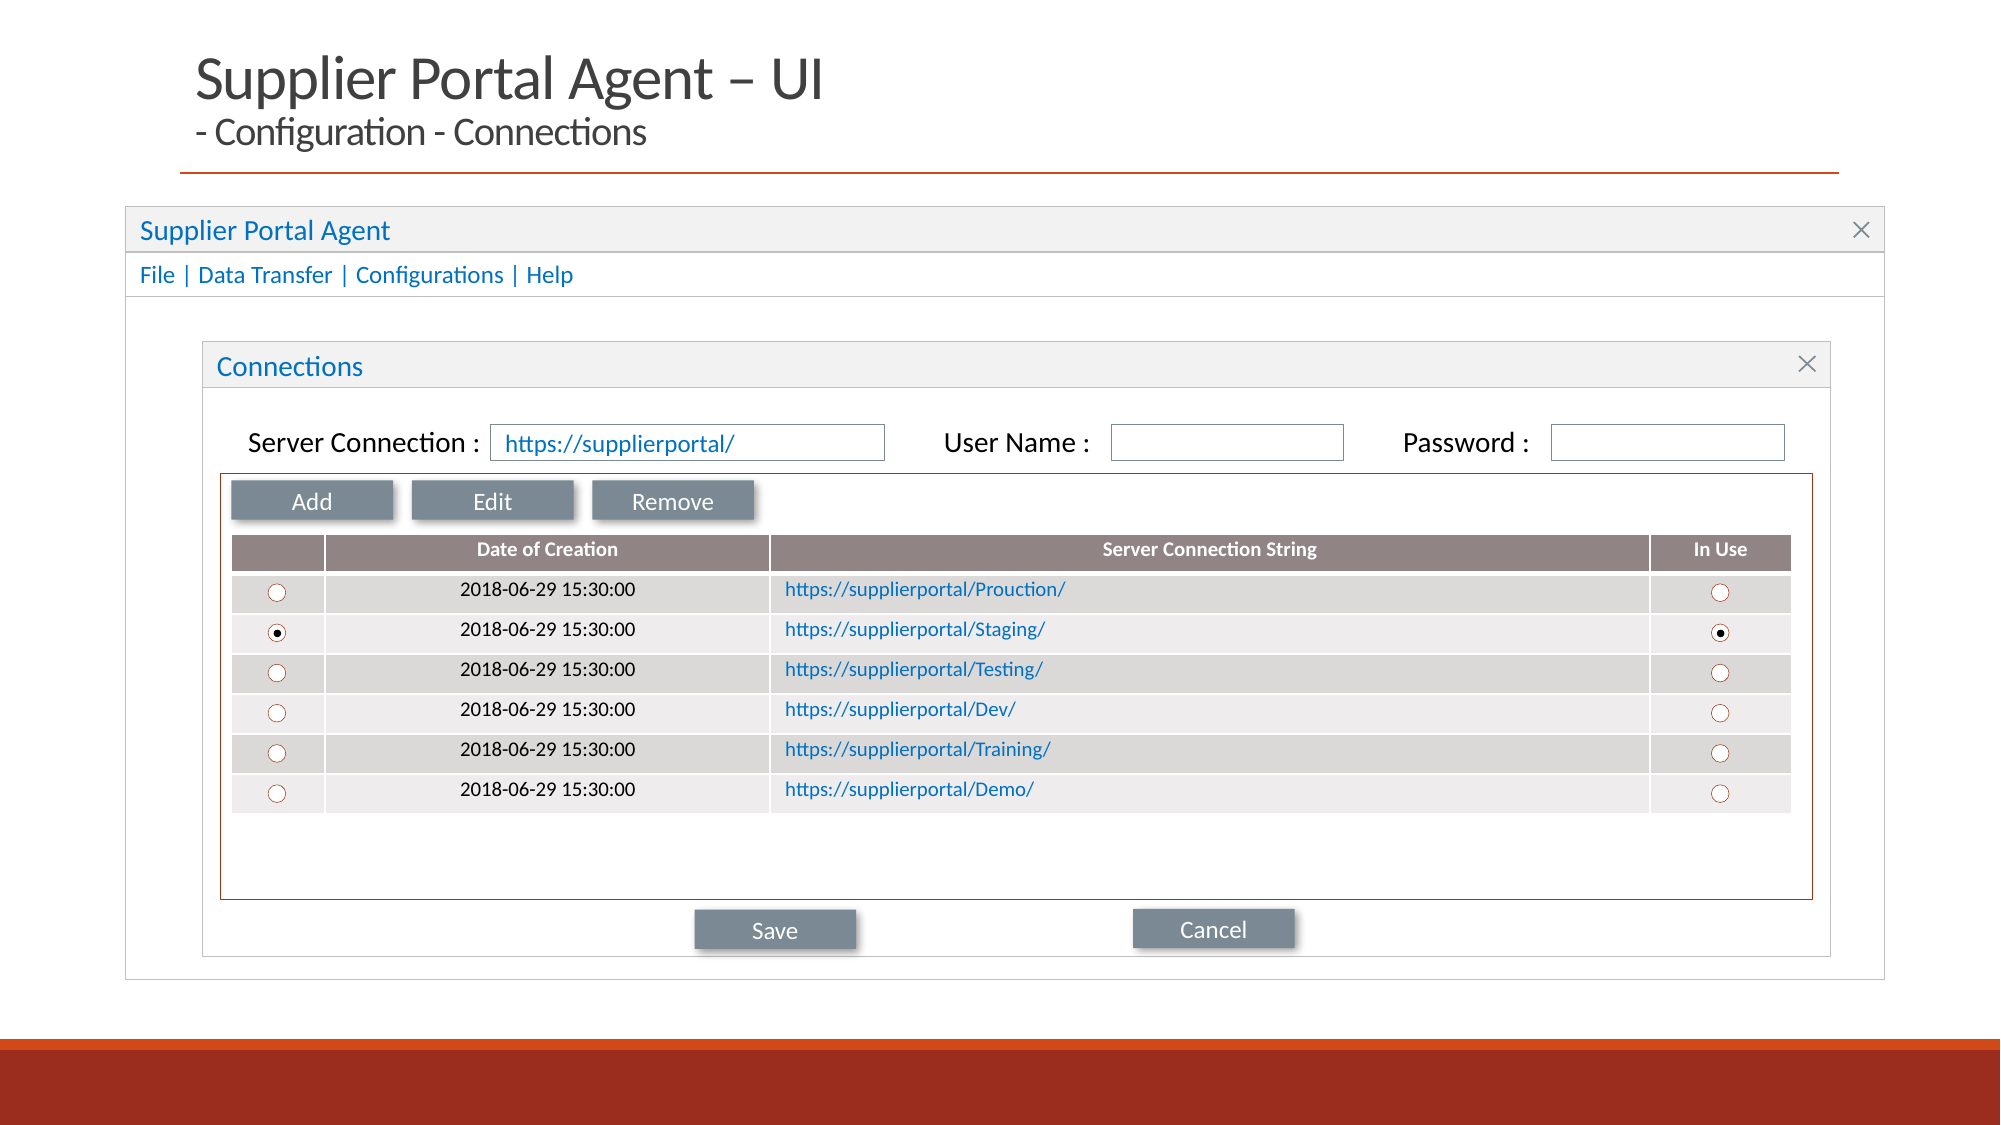

# Supplier Portal Agent – UI - Configuration - Connections

Supplier Portal Agent

File | Data Transfer | Configurations | Help

Connections

Server Connection :
https://supplierportal/
User Name :

Password :

Add
Edit
Remove
|  | Date of Creation | Server Connection String | In Use |
| --- | --- | --- | --- |
|  | 2018-06-29 15:30:00 | https://supplierportal/Prouction/ |  |
|  | 2018-06-29 15:30:00 | https://supplierportal/Staging/ |  |
|  | 2018-06-29 15:30:00 | https://supplierportal/Testing/ |  |
|  | 2018-06-29 15:30:00 | https://supplierportal/Dev/ |  |
|  | 2018-06-29 15:30:00 | https://supplierportal/Training/ |  |
|  | 2018-06-29 15:30:00 | https://supplierportal/Demo/ |  |

Cancel
Save